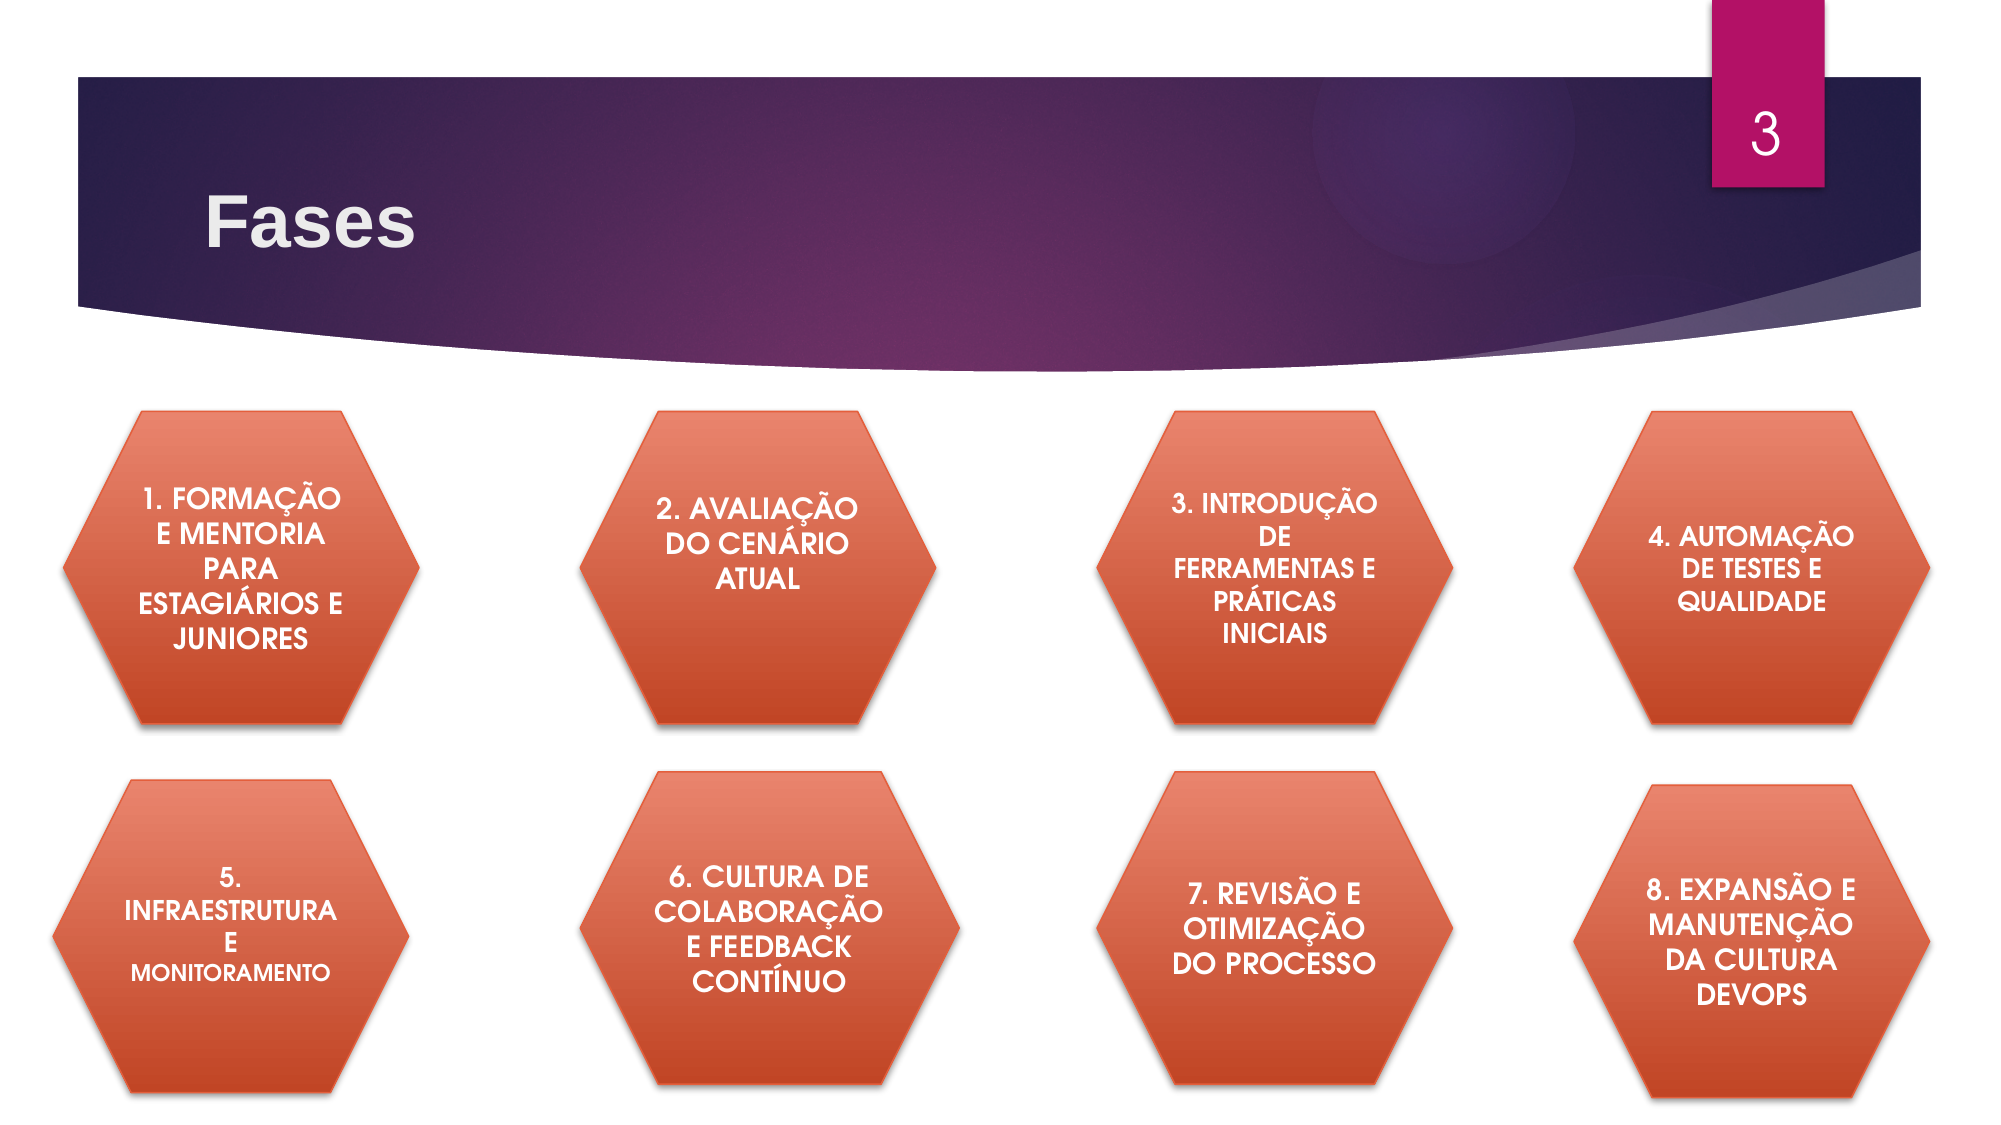

3
# Fases
1. FORMAÇÃO E MENTORIA PARA ESTAGIÁRIOS E
JUNIORES
2. AVALIAÇÃO DO CENÁRIO ATUAL

3. INTRODUÇÃO DE FERRAMENTAS E PRÁTICAS INICIAIS
4. AUTOMAÇÃO DE TESTES E QUALIDADE
6. CULTURA DE COLABORAÇÃO E FEEDBACK CONTÍNUO
7. REVISÃO E OTIMIZAÇÃO DO PROCESSO
5. INFRAESTRUTURA E MONITORAMENTO

8. EXPANSÃO E MANUTENÇÃO DA CULTURA DEVOPS